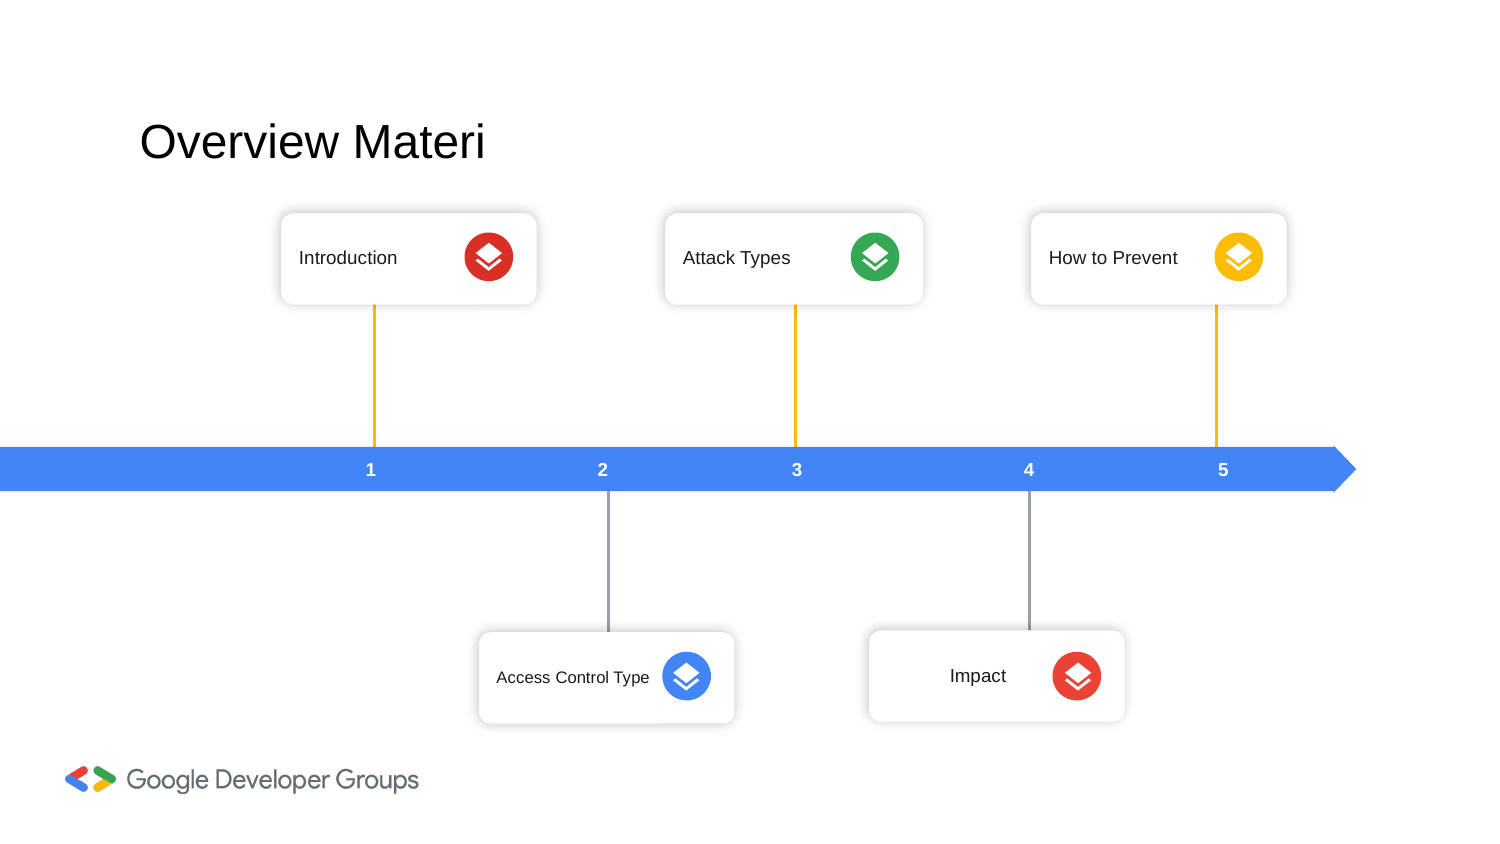

Overview Materi
Introduction
Attack Types
How to Prevent

1
2
3
4
5

            Impact
Access Control Type